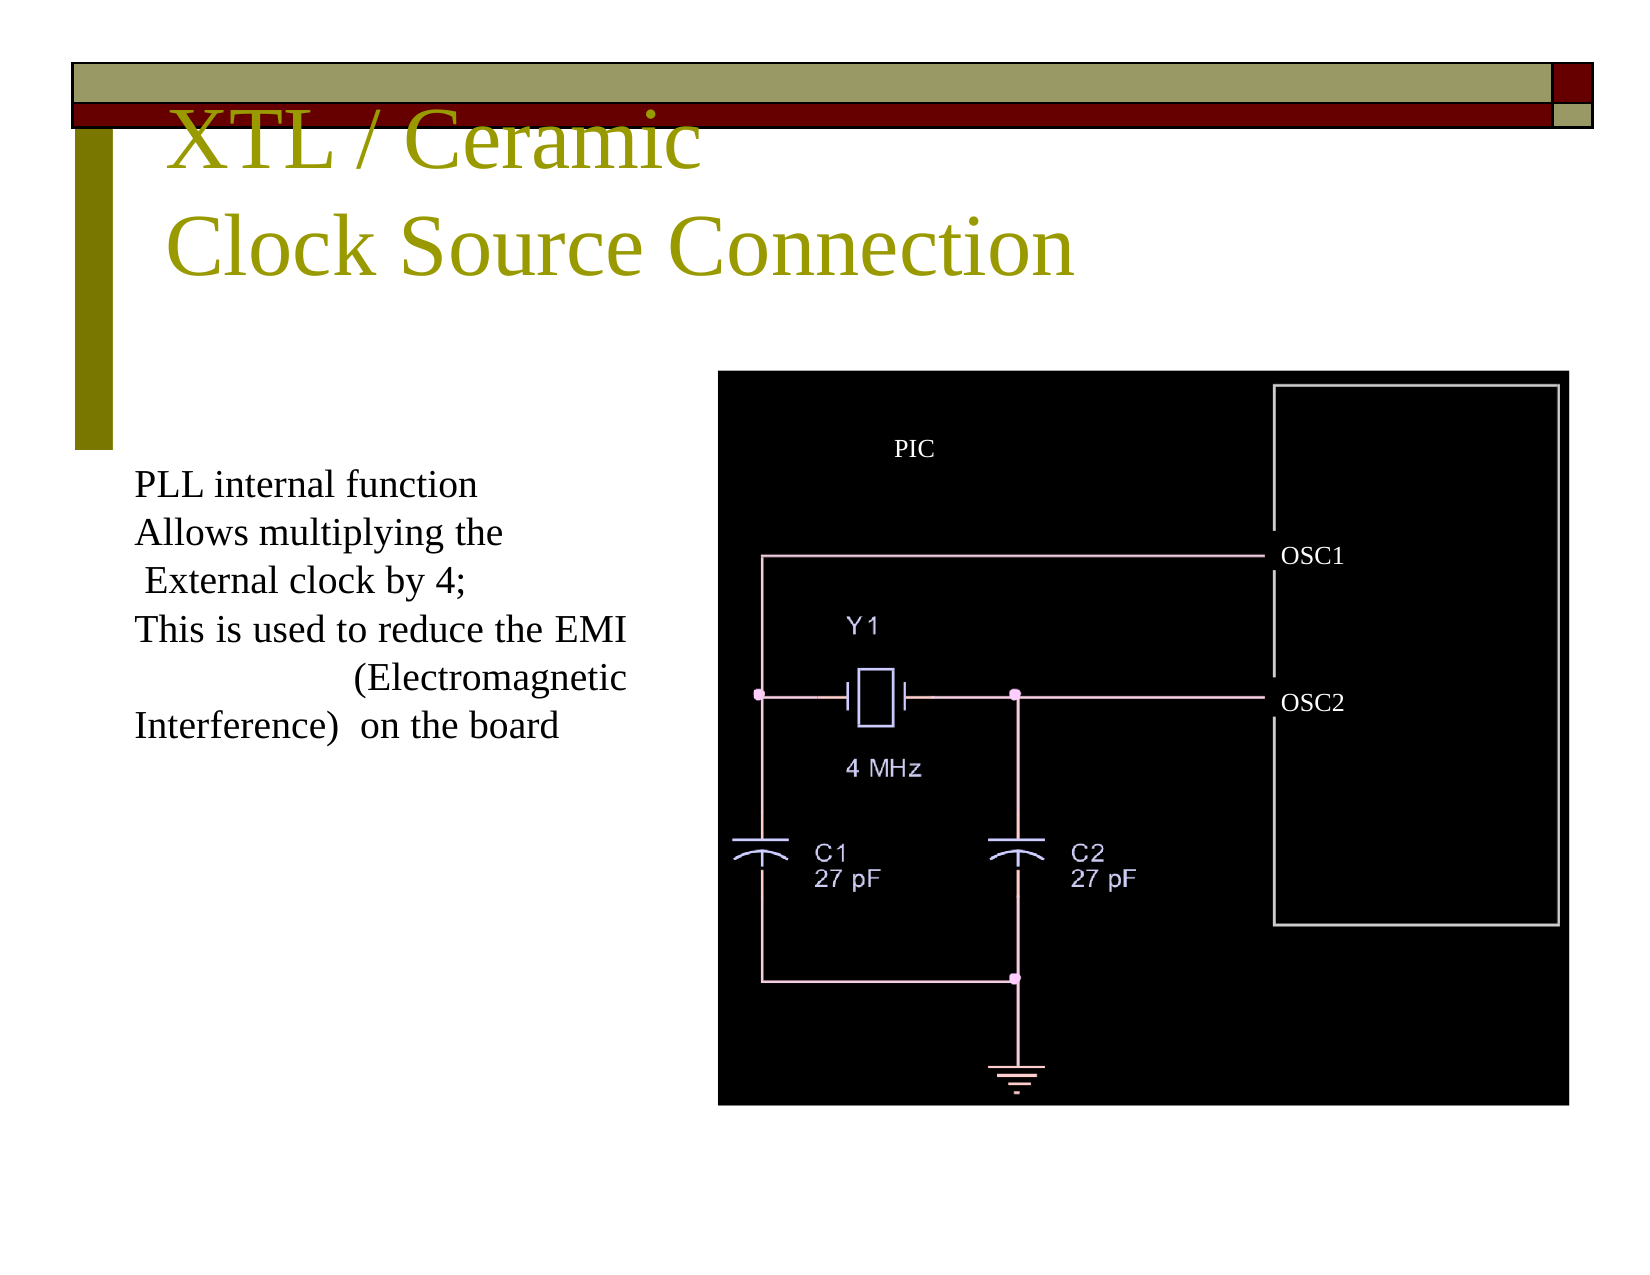

|  |  |
| --- | --- |
|  |  |
# XTL / Ceramic
Clock Source Connection

PIC
PLL internal function  Allows multiplying the  External clock by 4;
This is used to reduce the EMI  (Electromagnetic Interference)  on the board
OSC1
OSC2